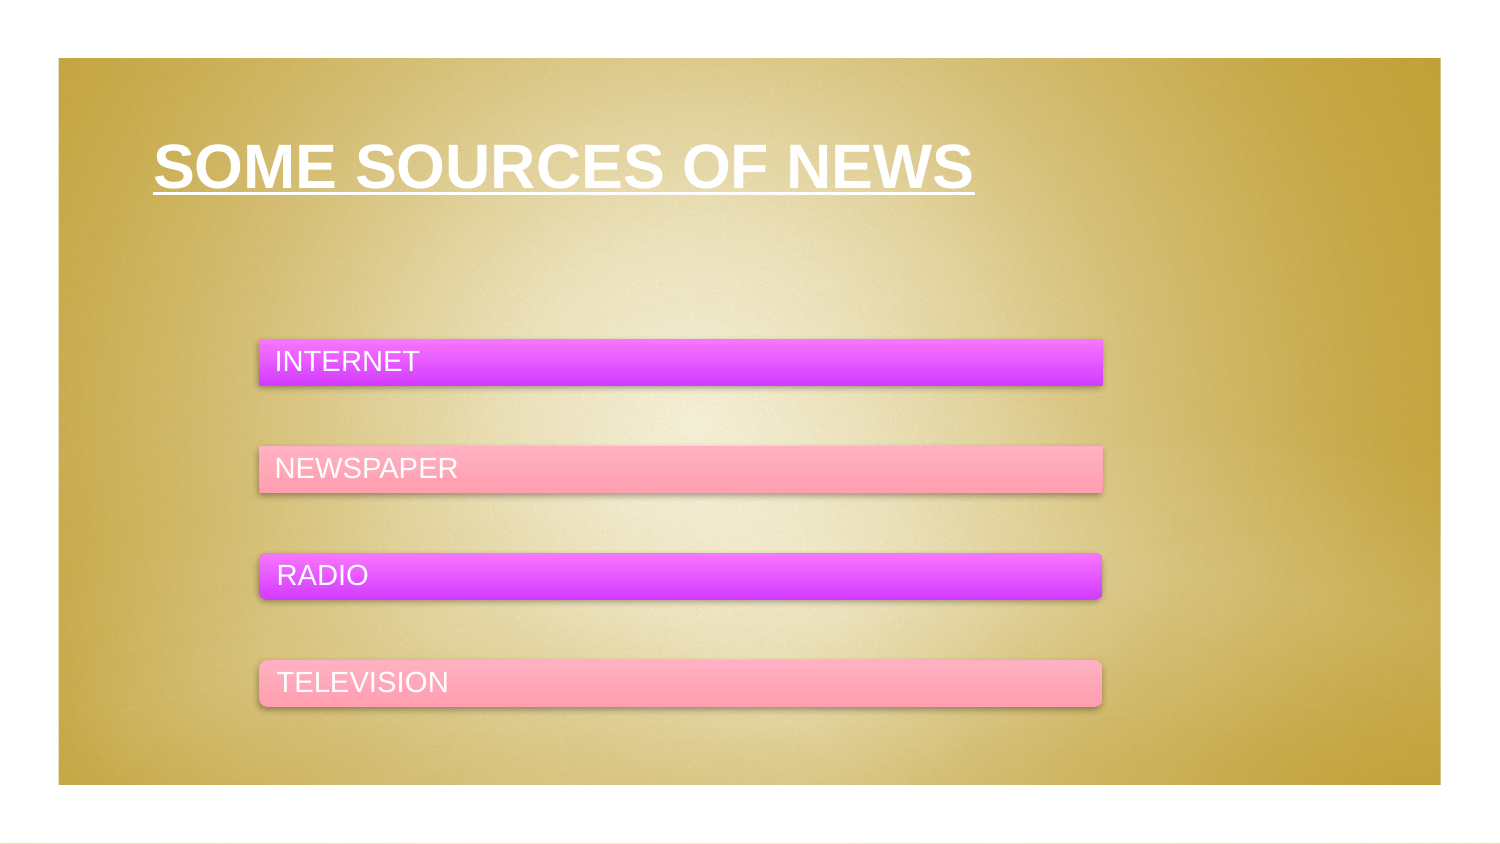

# SOME SOURCES OF NEWS

INTERNET

NEWSPAPER

RADIO
TELEVISION